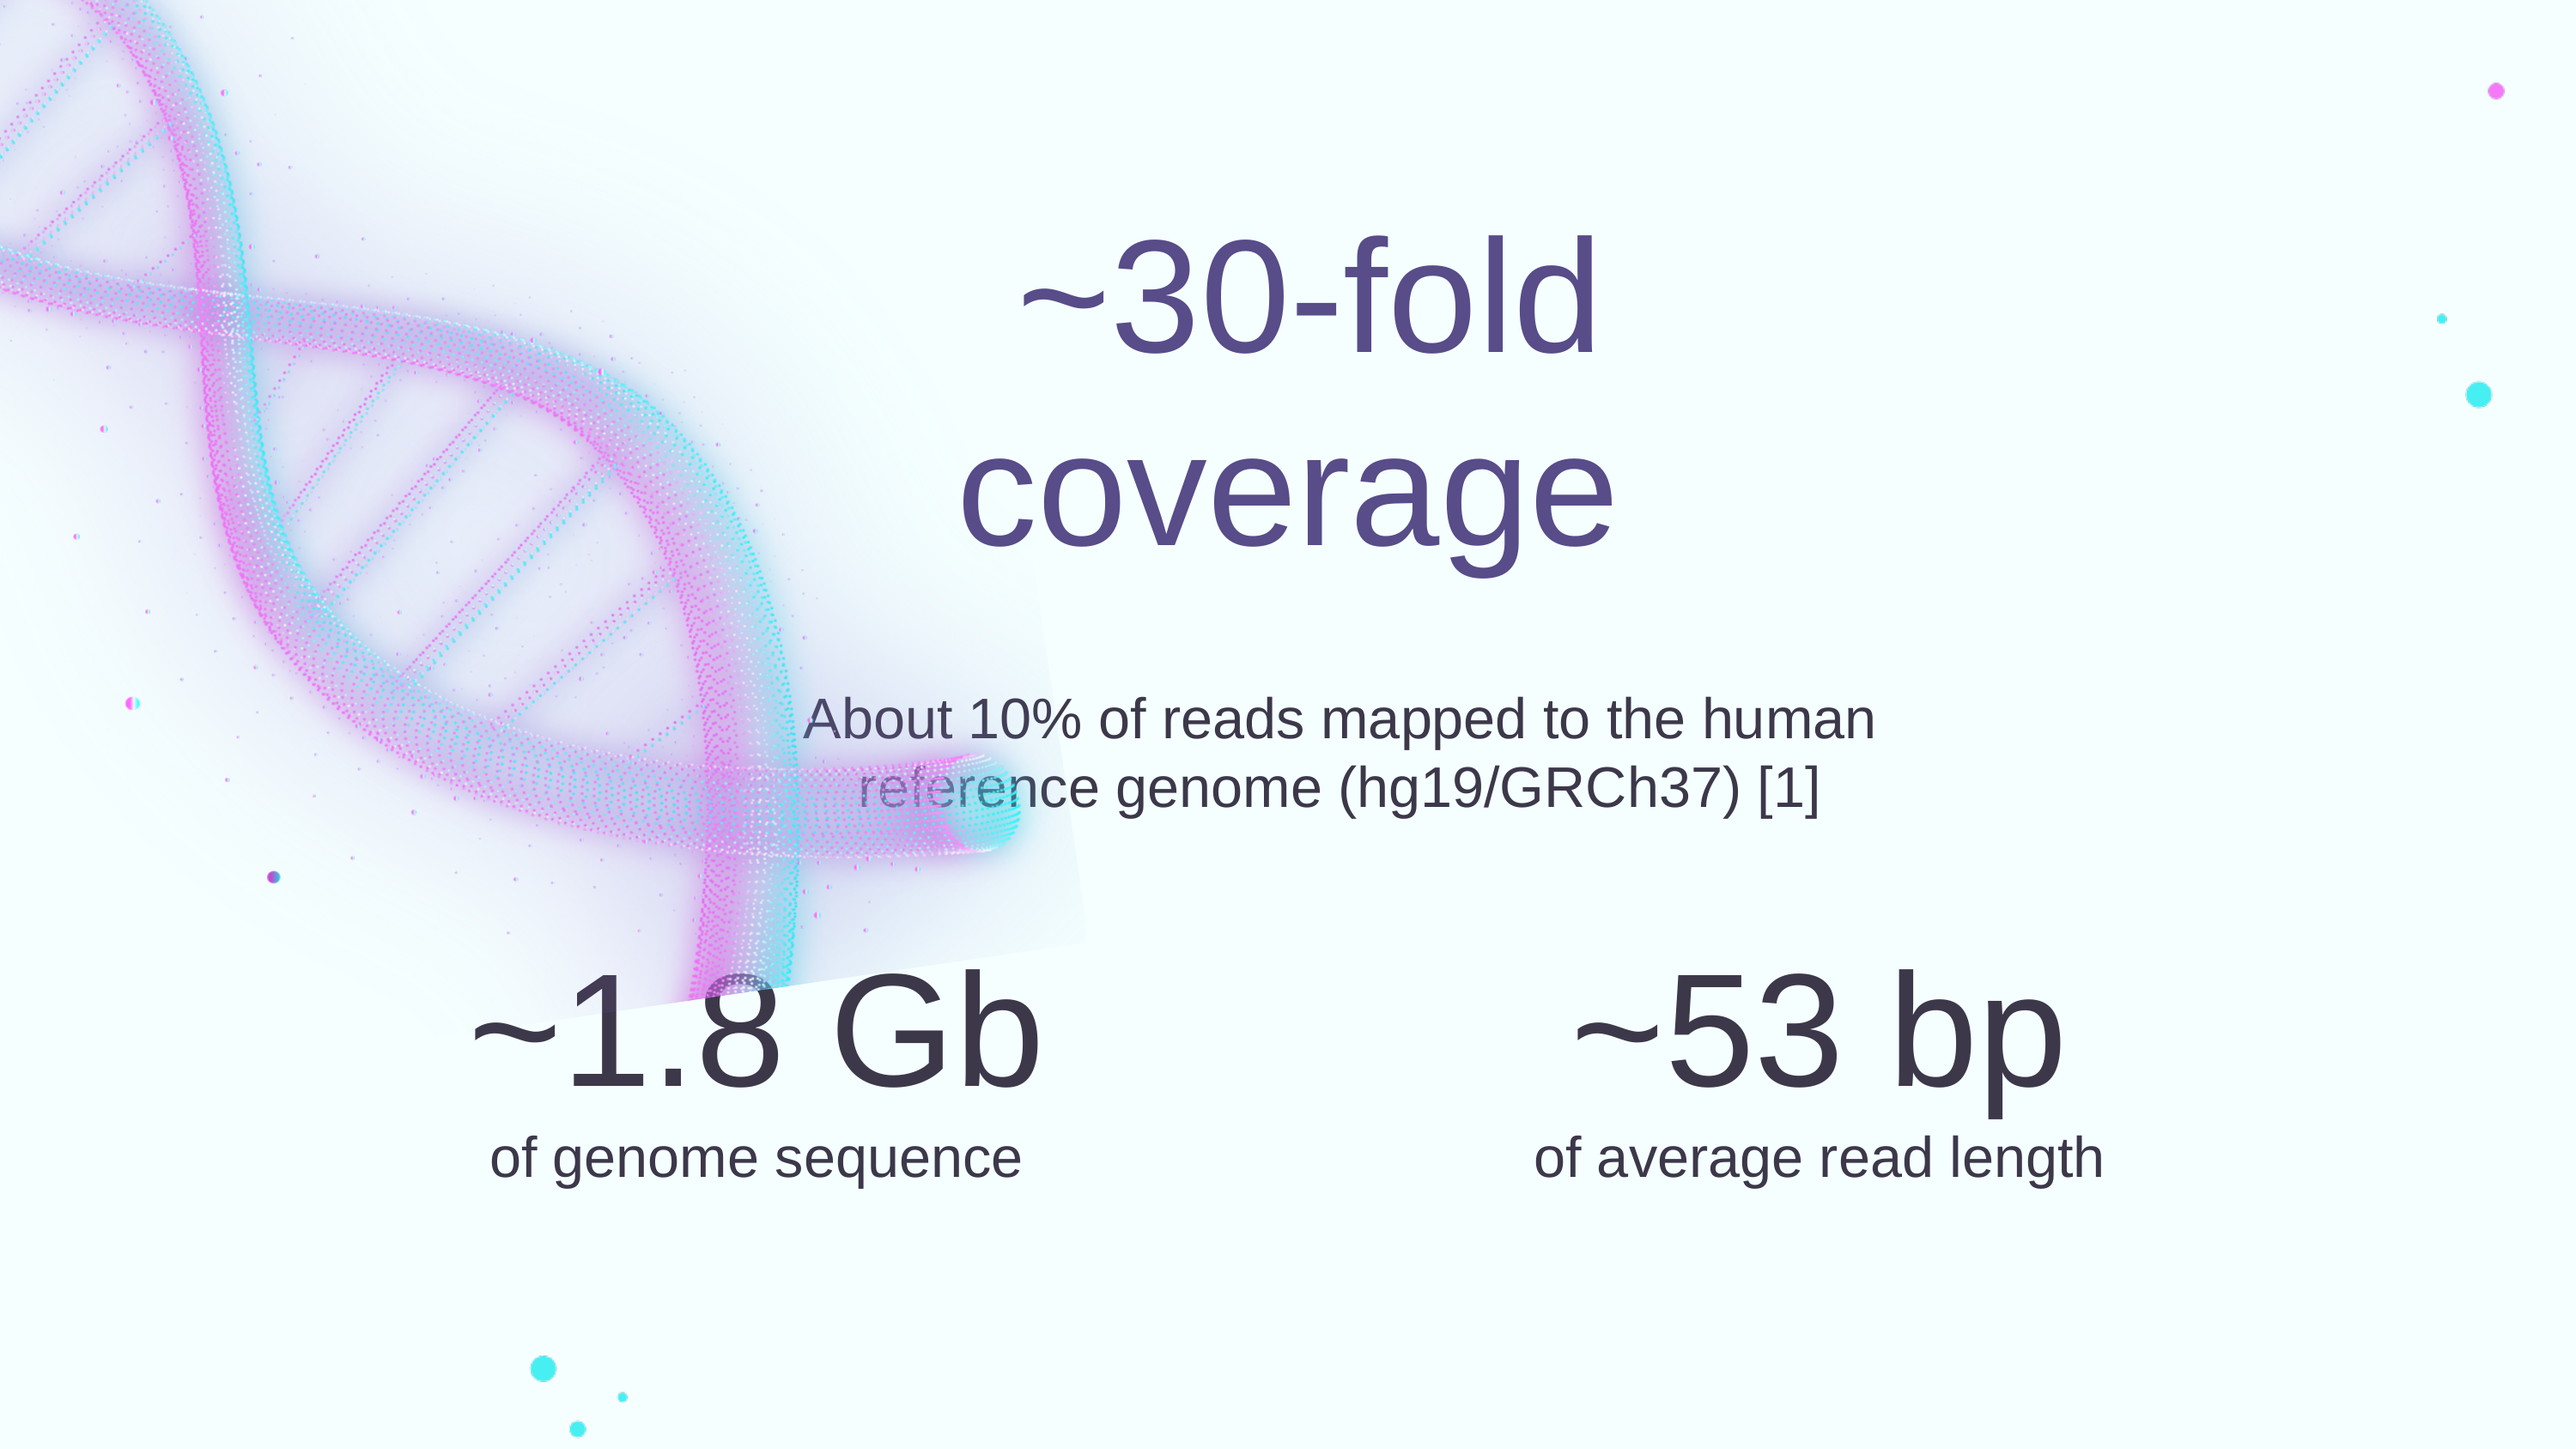

~30-fold
coverage
About 10% of reads mapped to the human reference genome (hg19/GRCh37) [1]

~1.8 Gb
~53 bp
of genome sequence
of average read length